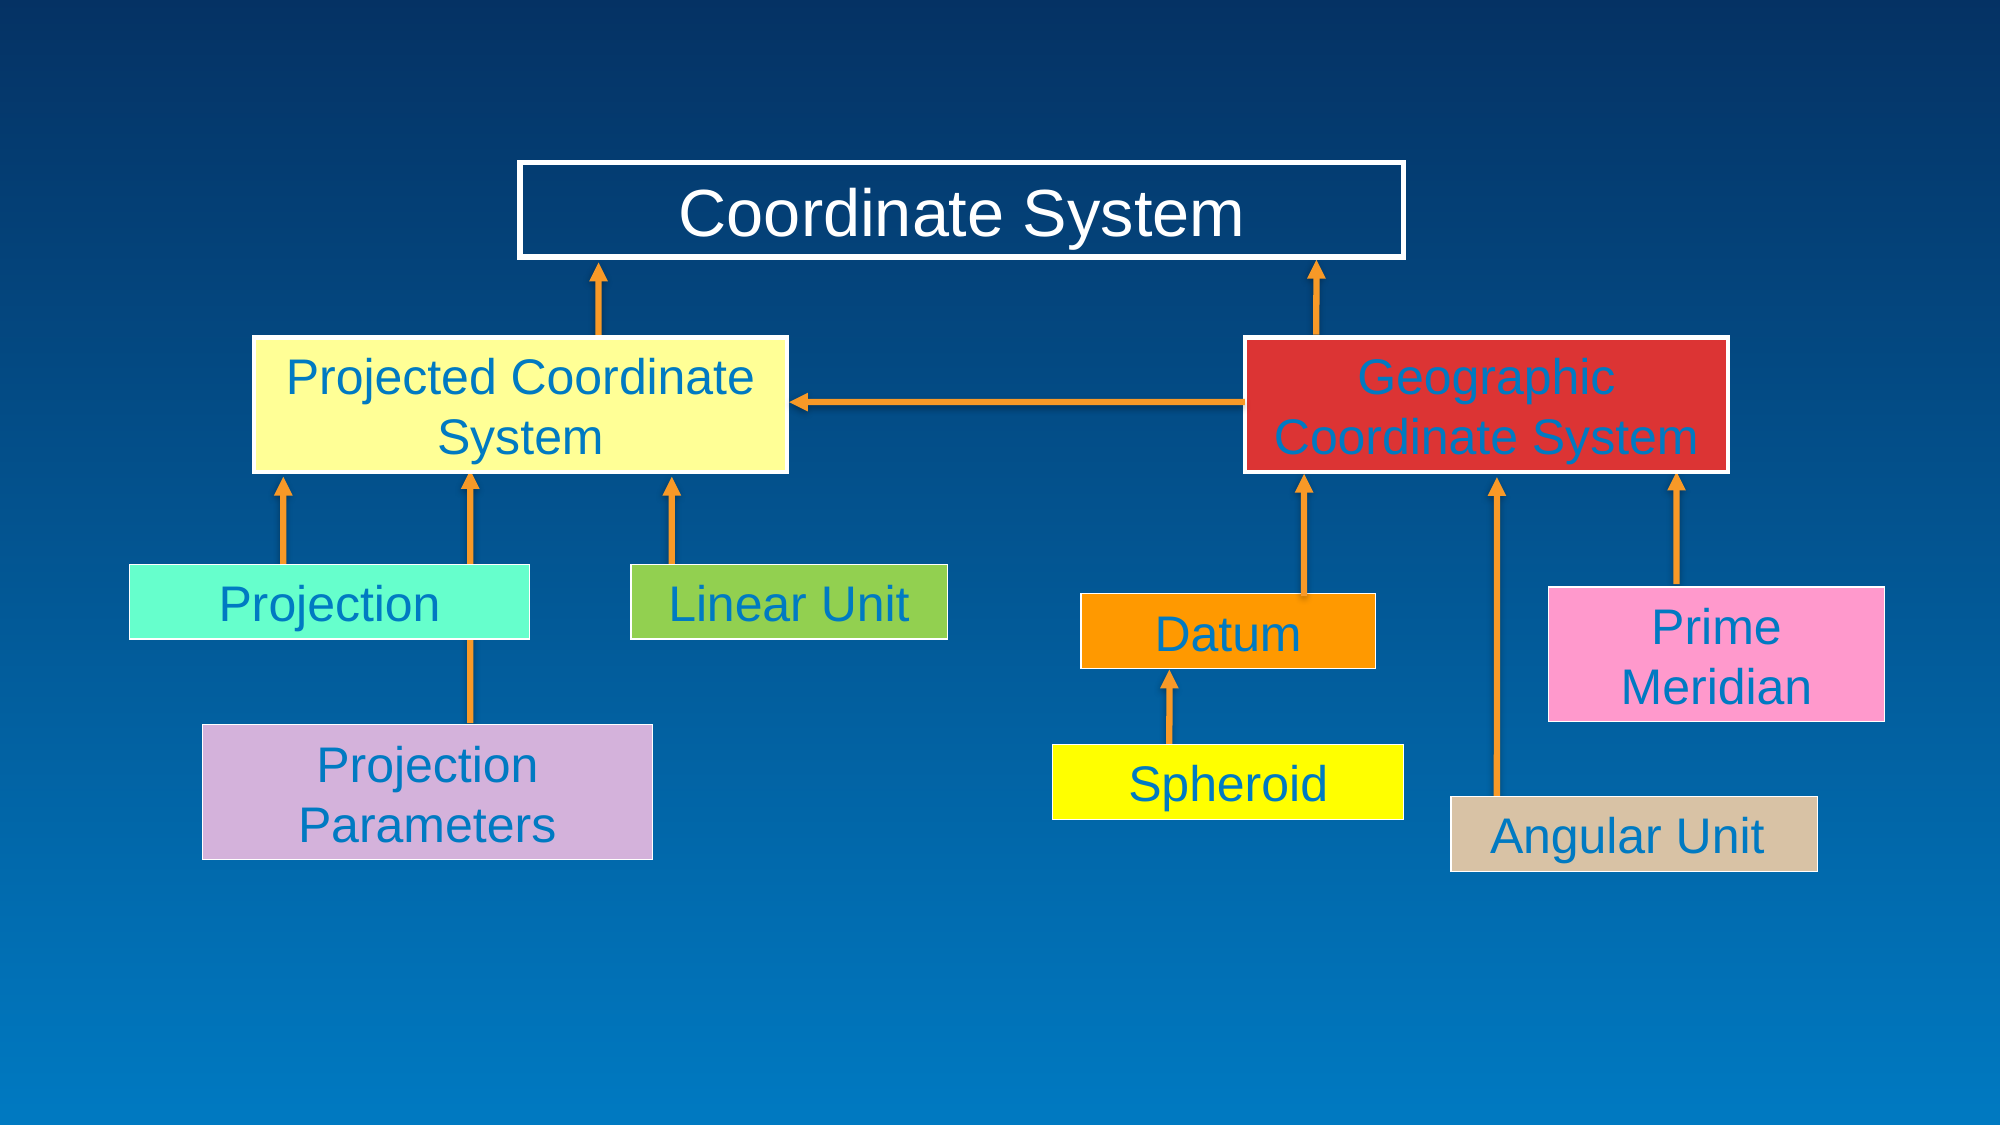

Coordinate System

Projected Coordinate System
Geographic Coordinate System

Projection
Linear Unit
Prime Meridian
Datum

Projection Parameters
Spheroid
Angular Unit